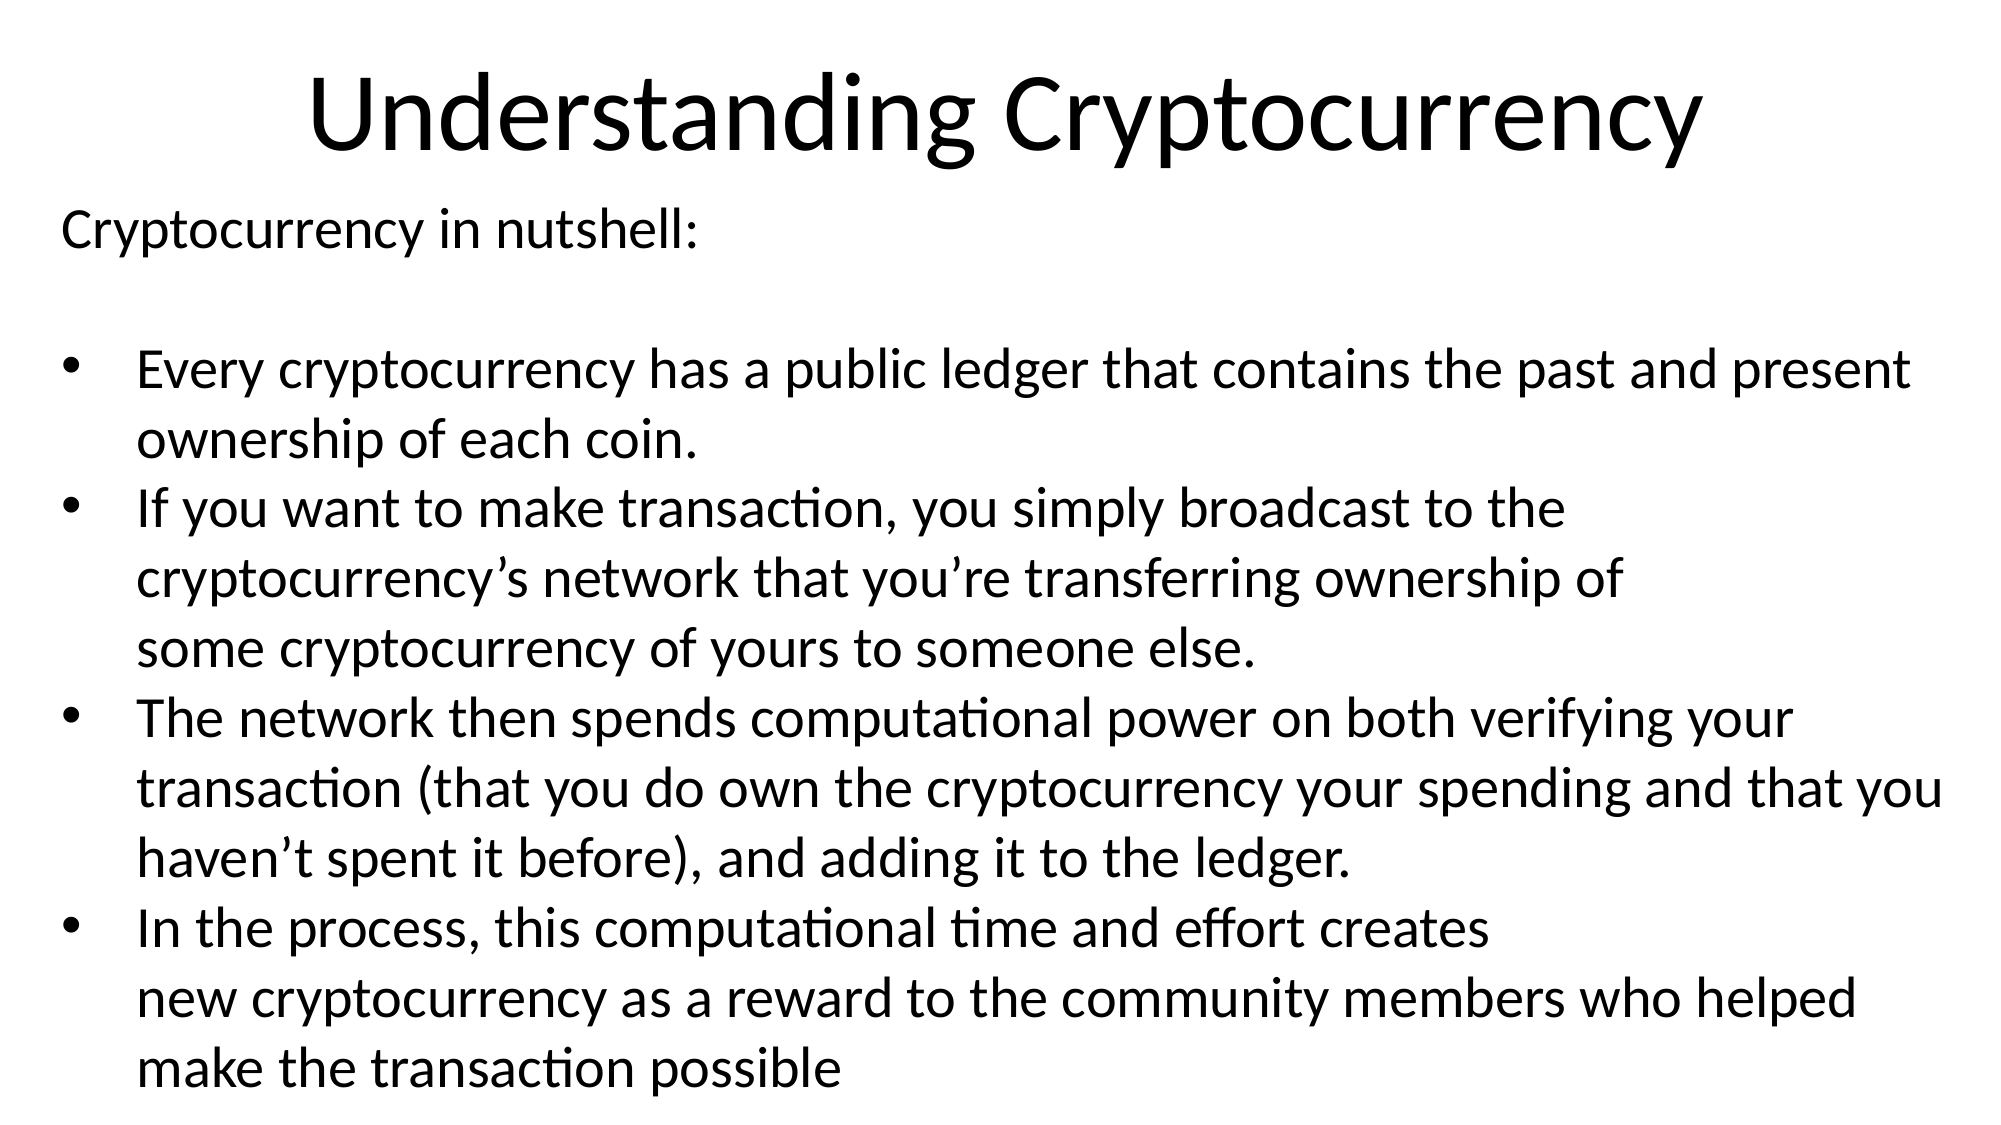

Understanding Cryptocurrency
Cryptocurrency in nutshell:

Every cryptocurrency has a public ledger that contains the past and present ownership of each coin.
If you want to make transaction, you simply broadcast to the cryptocurrency’s network that you’re transferring ownership of some cryptocurrency of yours to someone else.
The network then spends computational power on both verifying your transaction (that you do own the cryptocurrency your spending and that you haven’t spent it before), and adding it to the ledger.
In the process, this computational time and effort creates new cryptocurrency as a reward to the community members who helped make the transaction possible